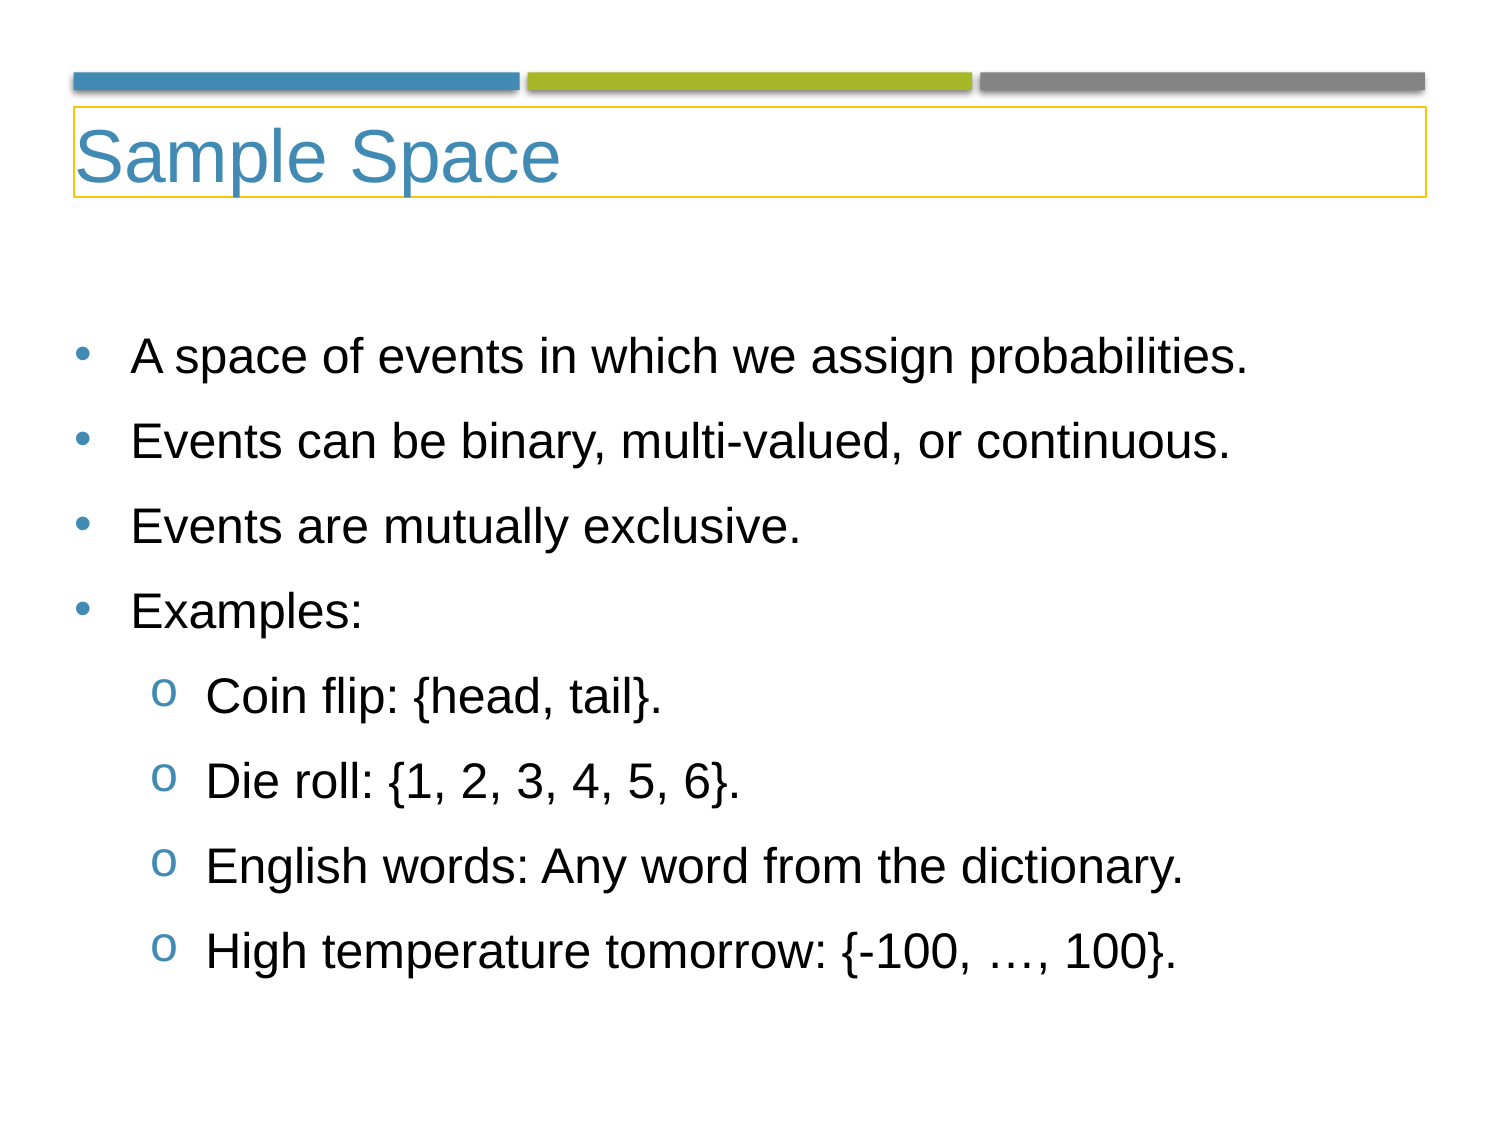

Sample Space
A space of events in which we assign probabilities.
Events can be binary, multi-valued, or continuous.
Events are mutually exclusive.
Examples:
Coin flip: {head, tail}.
Die roll: {1, 2, 3, 4, 5, 6}.
English words: Any word from the dictionary.
High temperature tomorrow: {-100, …, 100}.